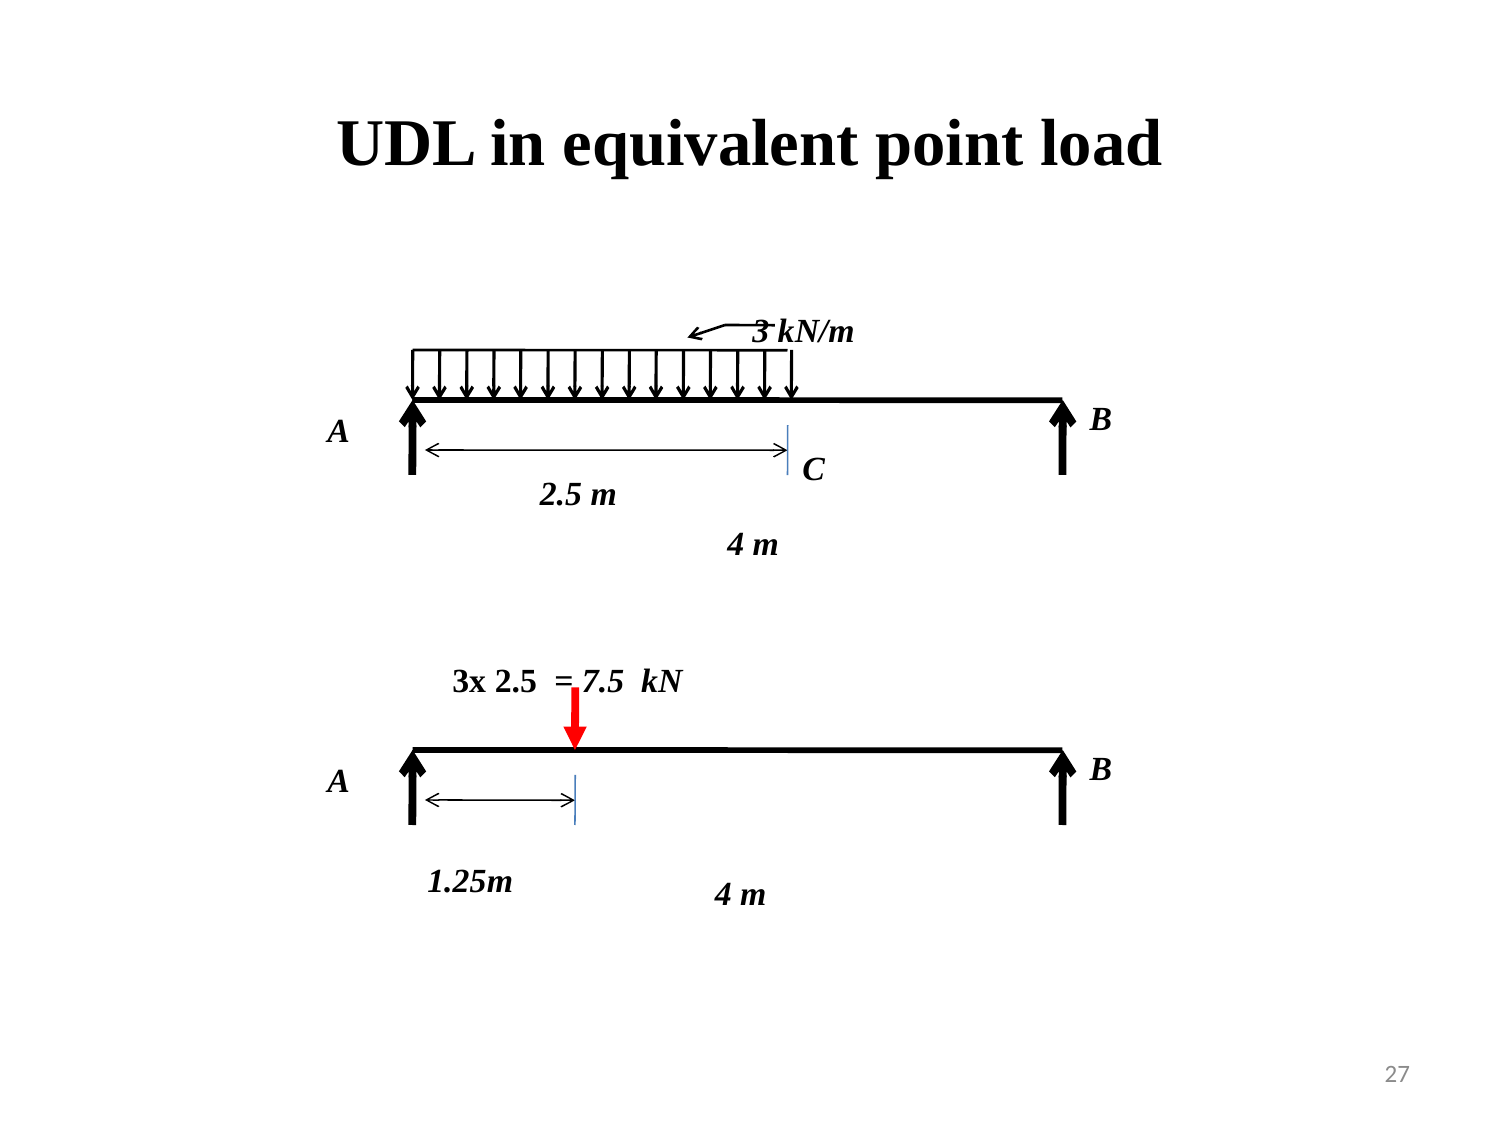

# UDL in equivalent point load
3 kN/m
B
A
4 m
C
2.5 m
3x 2.5  = 7.5  kN
B
A
4 m
1.25m
27